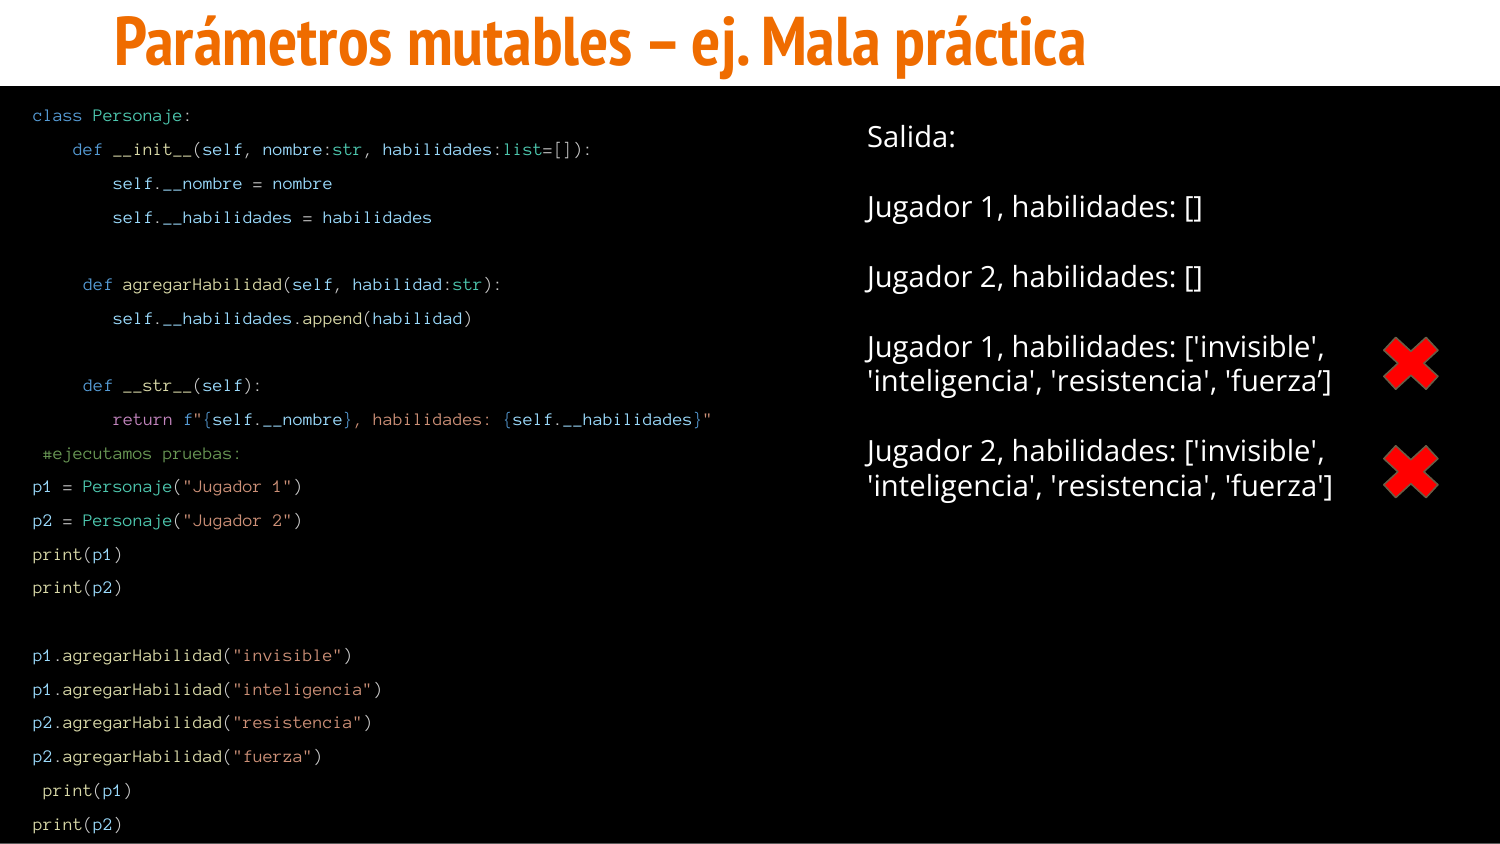

# Parámetros mutables – ej. Mala práctica
class Personaje:
    def __init__(self, nombre:str, habilidades:list=[]):
        self.__nombre = nombre
        self.__habilidades = habilidades
     def agregarHabilidad(self, habilidad:str):
        self.__habilidades.append(habilidad)
     def __str__(self):
        return f"{self.__nombre}, habilidades: {self.__habilidades}"
 #ejecutamos pruebas:
p1 = Personaje("Jugador 1")
p2 = Personaje("Jugador 2")
print(p1)
print(p2)
p1.agregarHabilidad("invisible")
p1.agregarHabilidad("inteligencia")
p2.agregarHabilidad("resistencia")
p2.agregarHabilidad("fuerza")
 print(p1)
print(p2)
Salida:

Jugador 1, habilidades: []

Jugador 2, habilidades: []

Jugador 1, habilidades: ['invisible', 'inteligencia', 'resistencia', 'fuerza’]

Jugador 2, habilidades: ['invisible', 'inteligencia', 'resistencia', 'fuerza']